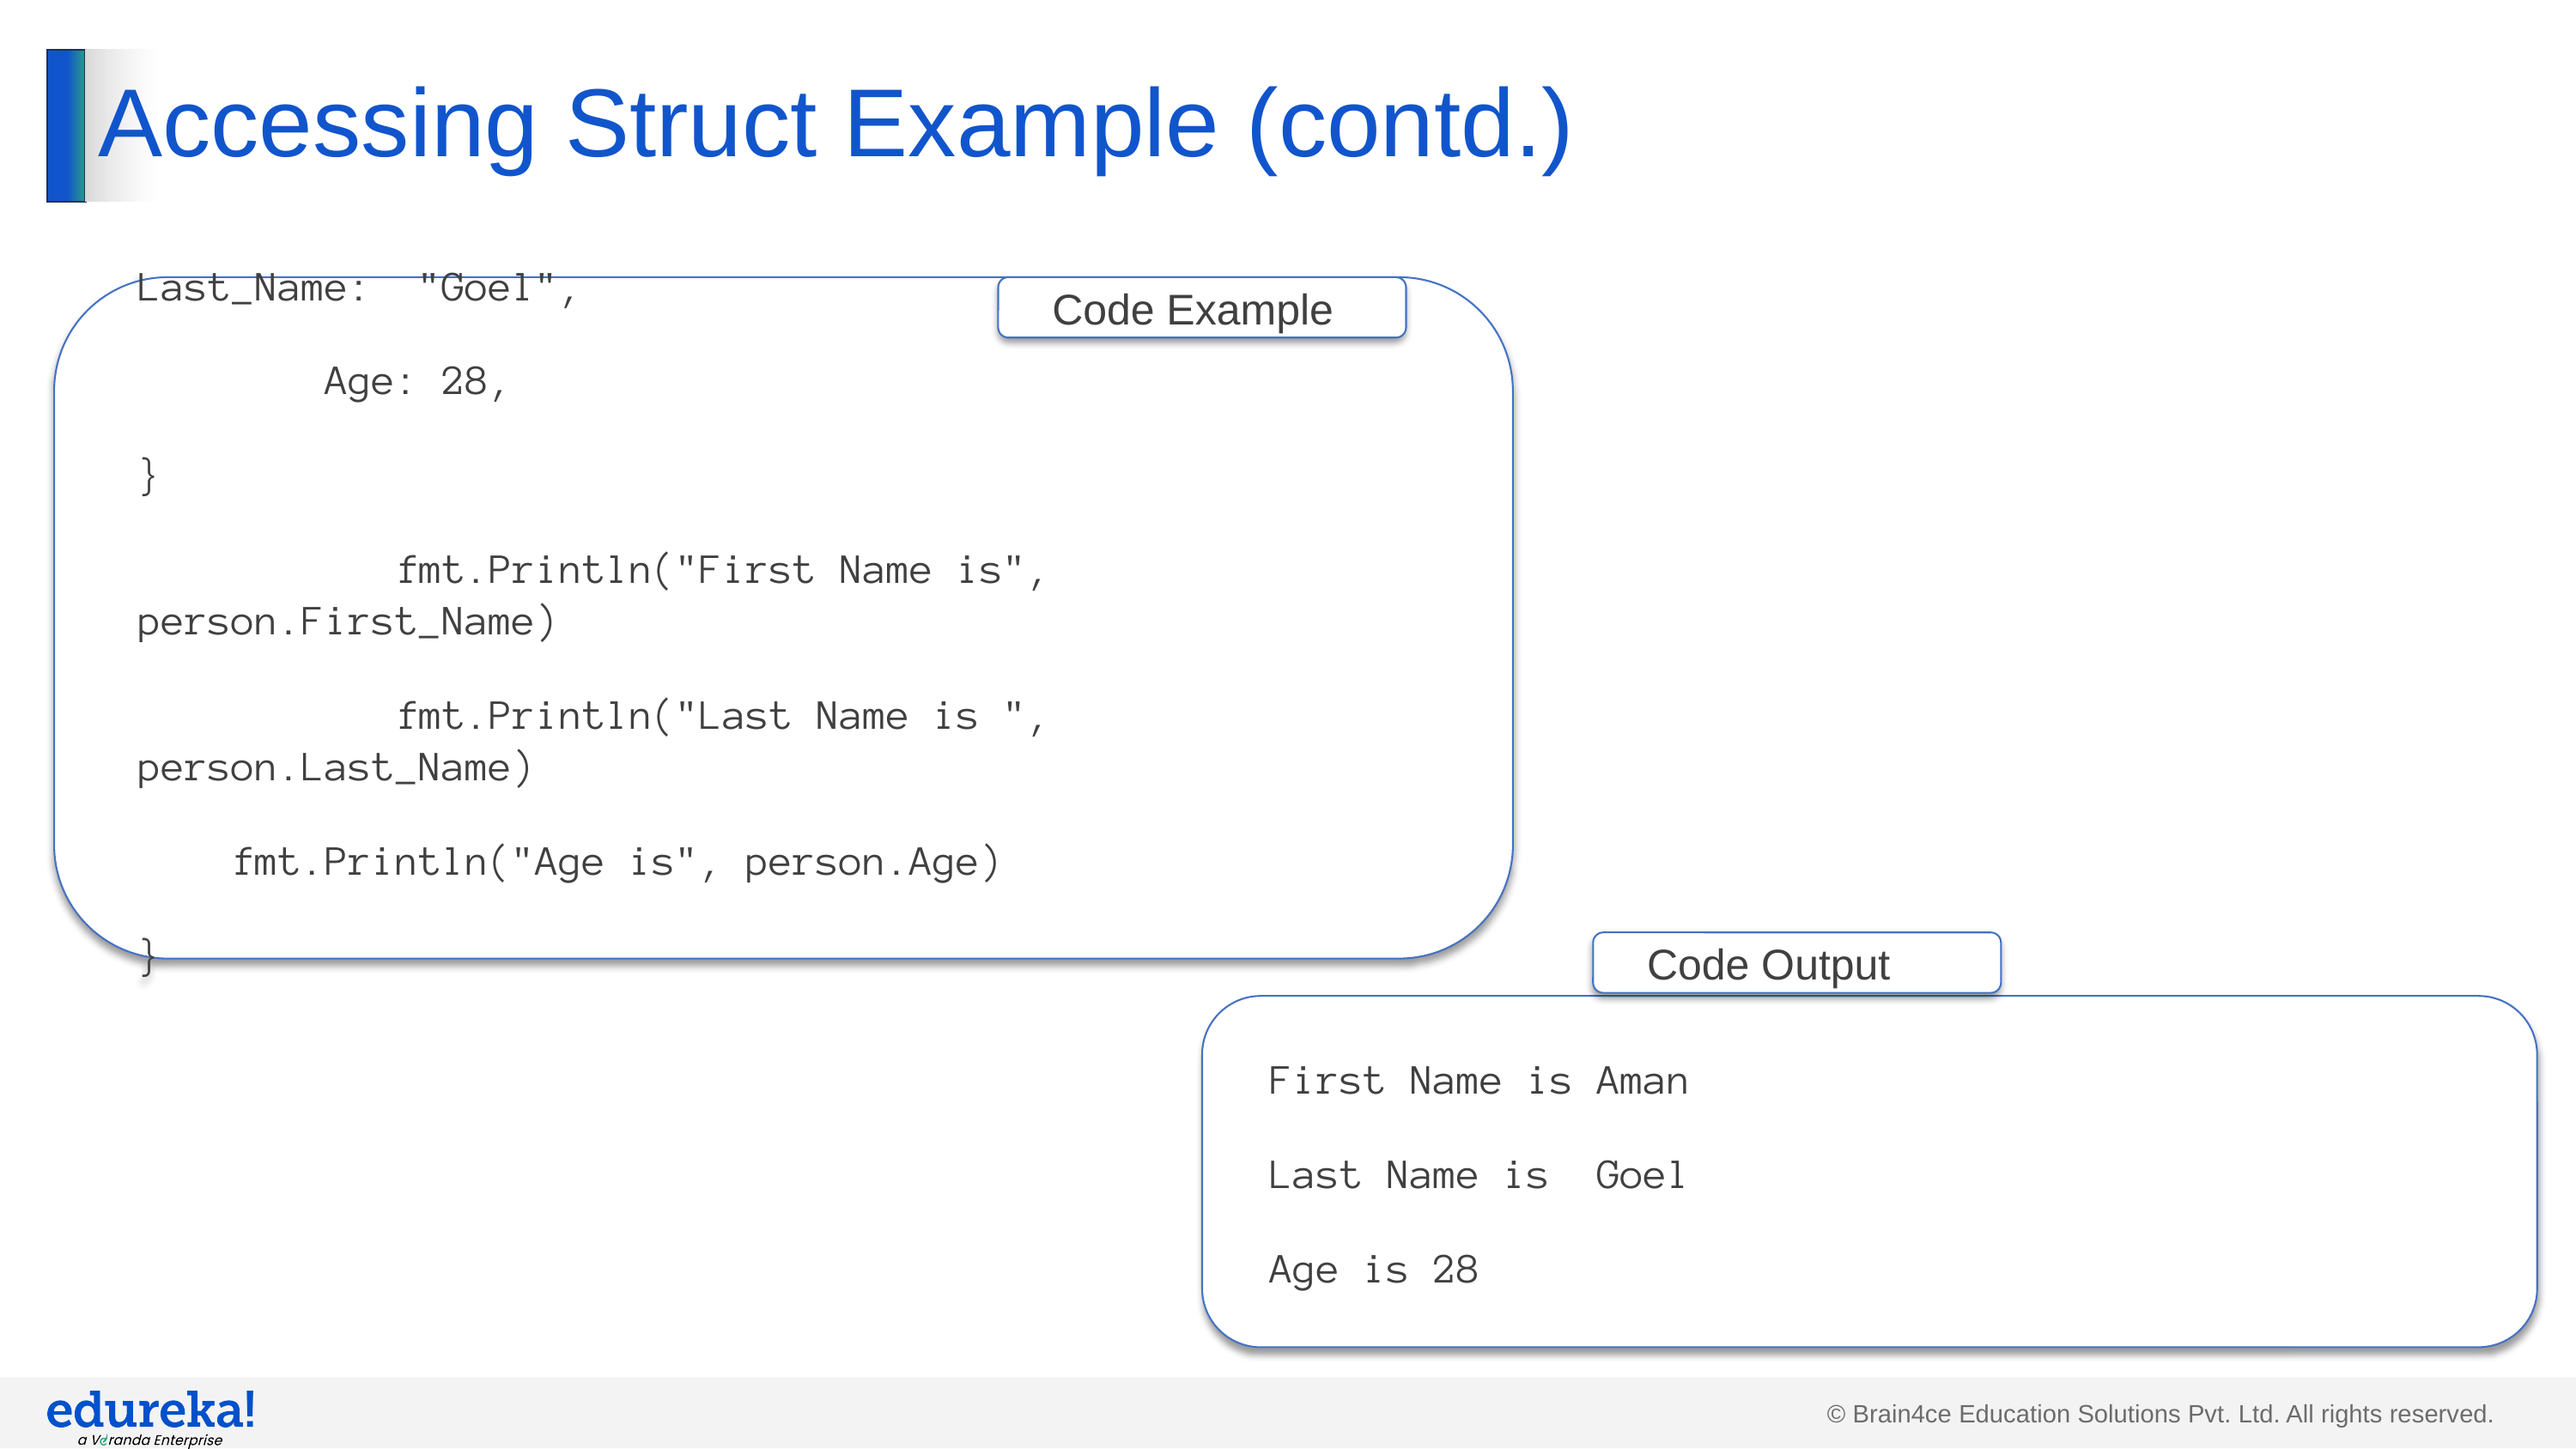

# Accessing Struct Example (contd.)
Last_Name:  "Goel",
        Age: 28,
}
		fmt.Println("First Name is", person.First_Name)
		fmt.Println("Last Name is ", person.Last_Name)
    fmt.Println("Age is", person.Age)
}
Code Example
Code Output
First Name is Aman
Last Name is  Goel
Age is 28